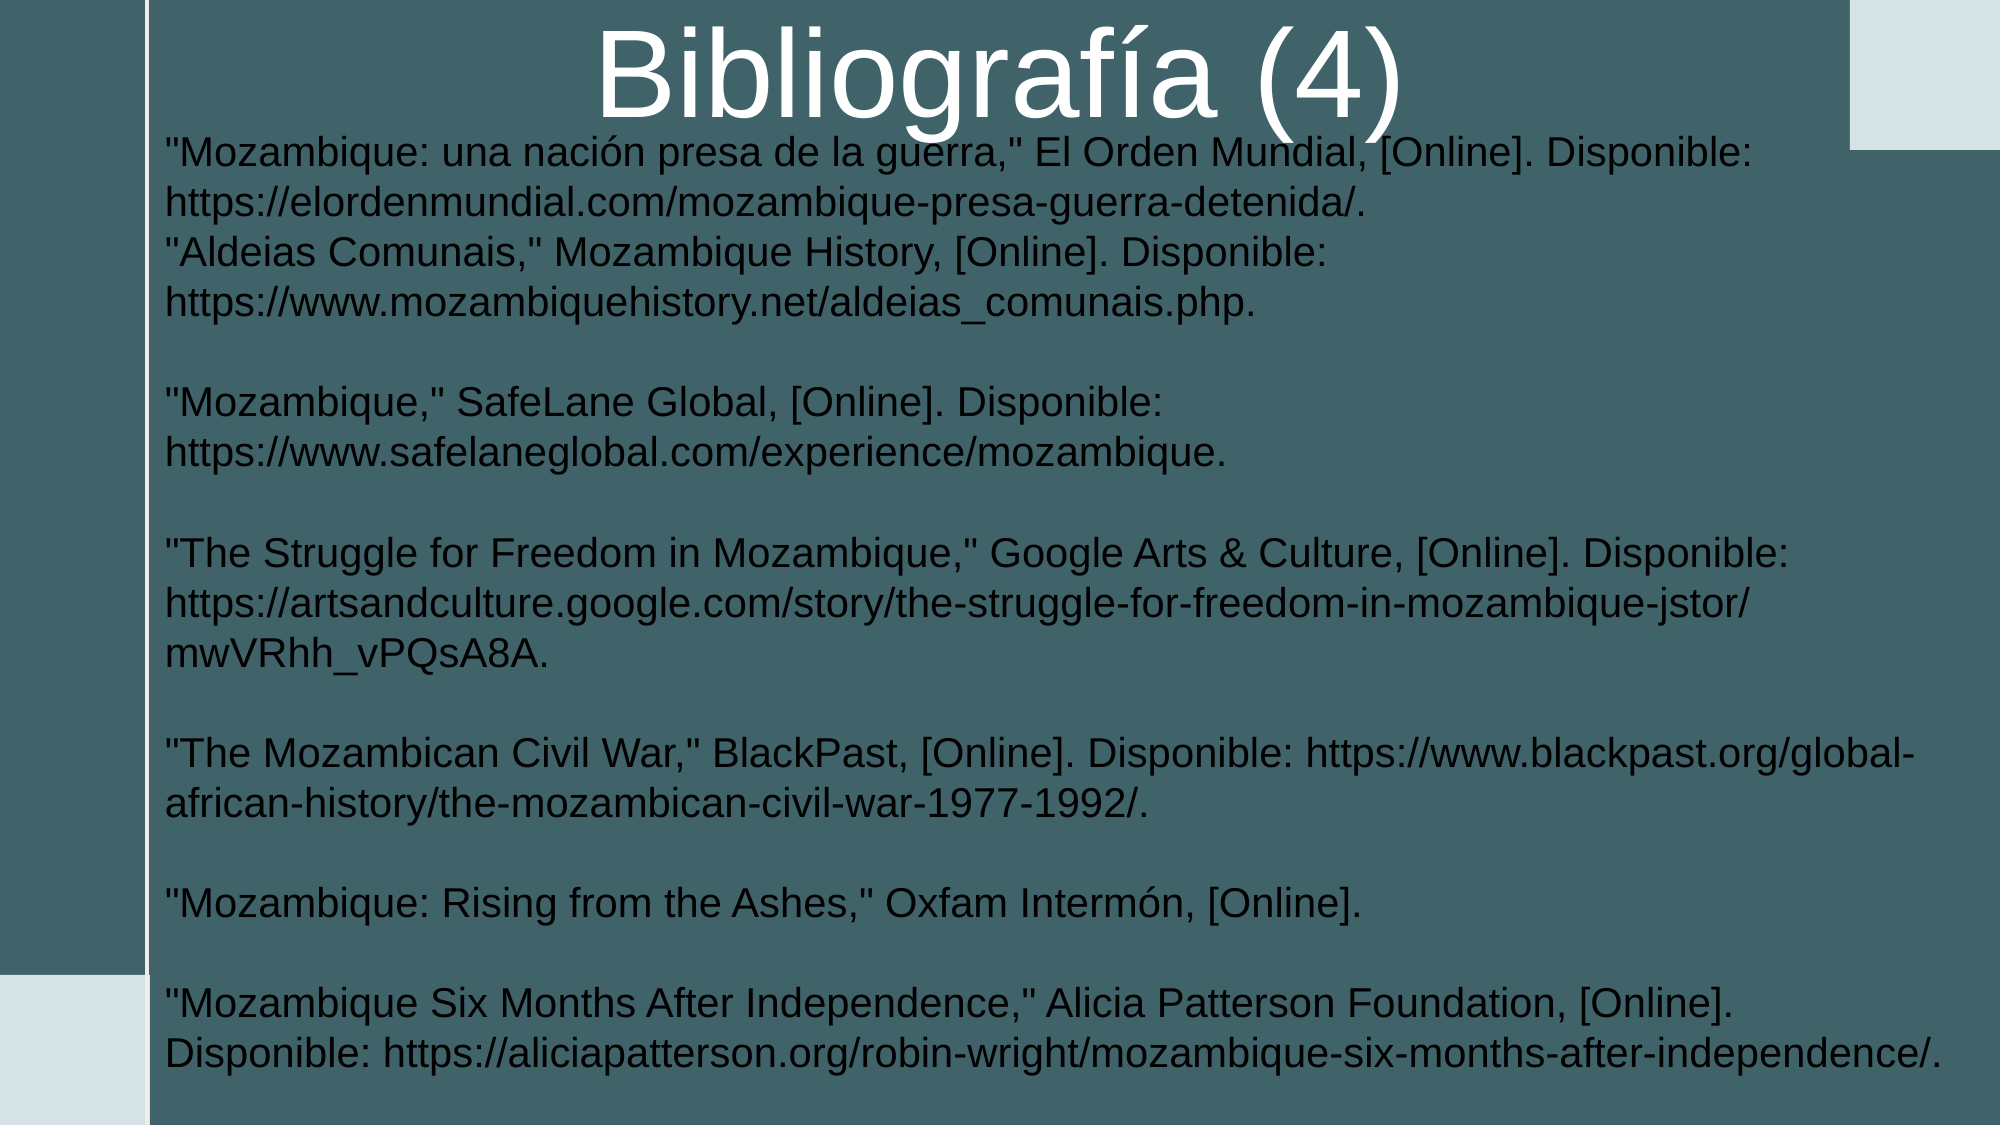

# Bibliografía (4)
"Mozambique: una nación presa de la guerra," El Orden Mundial, [Online]. Disponible: https://elordenmundial.com/mozambique-presa-guerra-detenida/.
"Aldeias Comunais," Mozambique History, [Online]. Disponible: https://www.mozambiquehistory.net/aldeias_comunais.php.

"Mozambique," SafeLane Global, [Online]. Disponible: https://www.safelaneglobal.com/experience/mozambique.

"The Struggle for Freedom in Mozambique," Google Arts & Culture, [Online]. Disponible: https://artsandculture.google.com/story/the-struggle-for-freedom-in-mozambique-jstor/mwVRhh_vPQsA8A.

"The Mozambican Civil War," BlackPast, [Online]. Disponible: https://www.blackpast.org/global-african-history/the-mozambican-civil-war-1977-1992/.

"Mozambique: Rising from the Ashes," Oxfam Intermón, [Online].

"Mozambique Six Months After Independence," Alicia Patterson Foundation, [Online]. Disponible: https://aliciapatterson.org/robin-wright/mozambique-six-months-after-independence/.